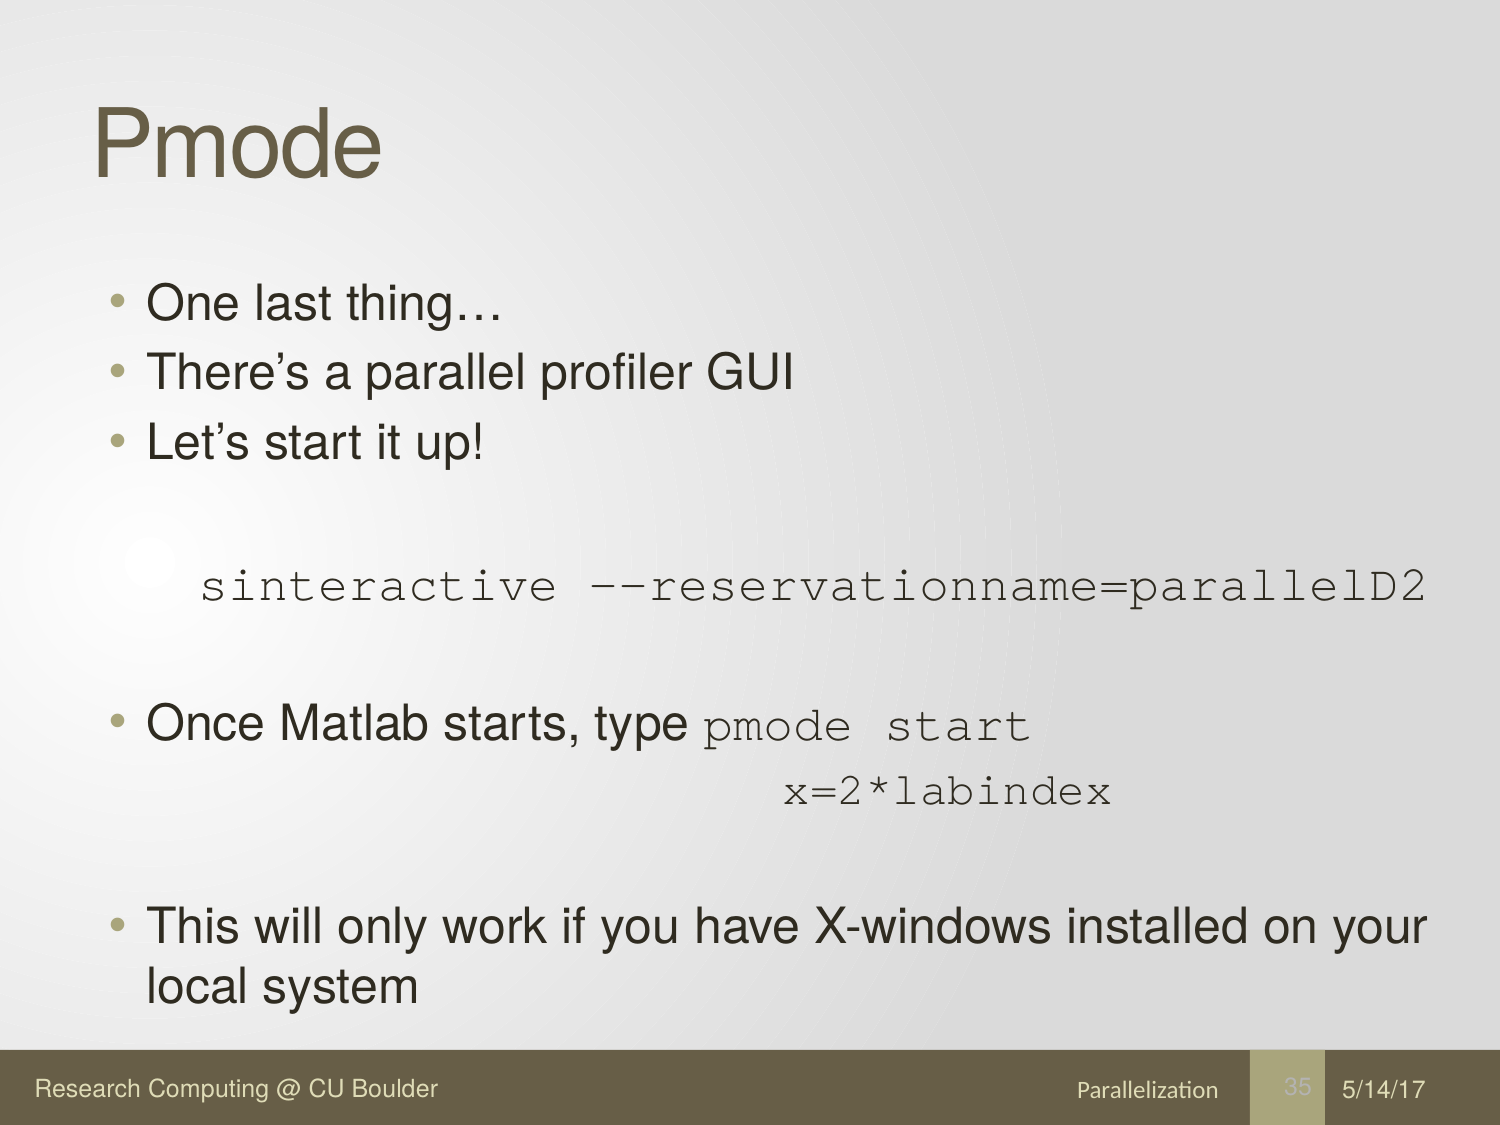

# Pmode
One last thing…
There’s a parallel profiler GUI
Let’s start it up!

   sinteractive –-reservationname=parallelD2

Once Matlab starts, type pmode start
				  x=2*labindex

This will only work if you have X-windows installed on your local system
Parallelization
5/14/17
35